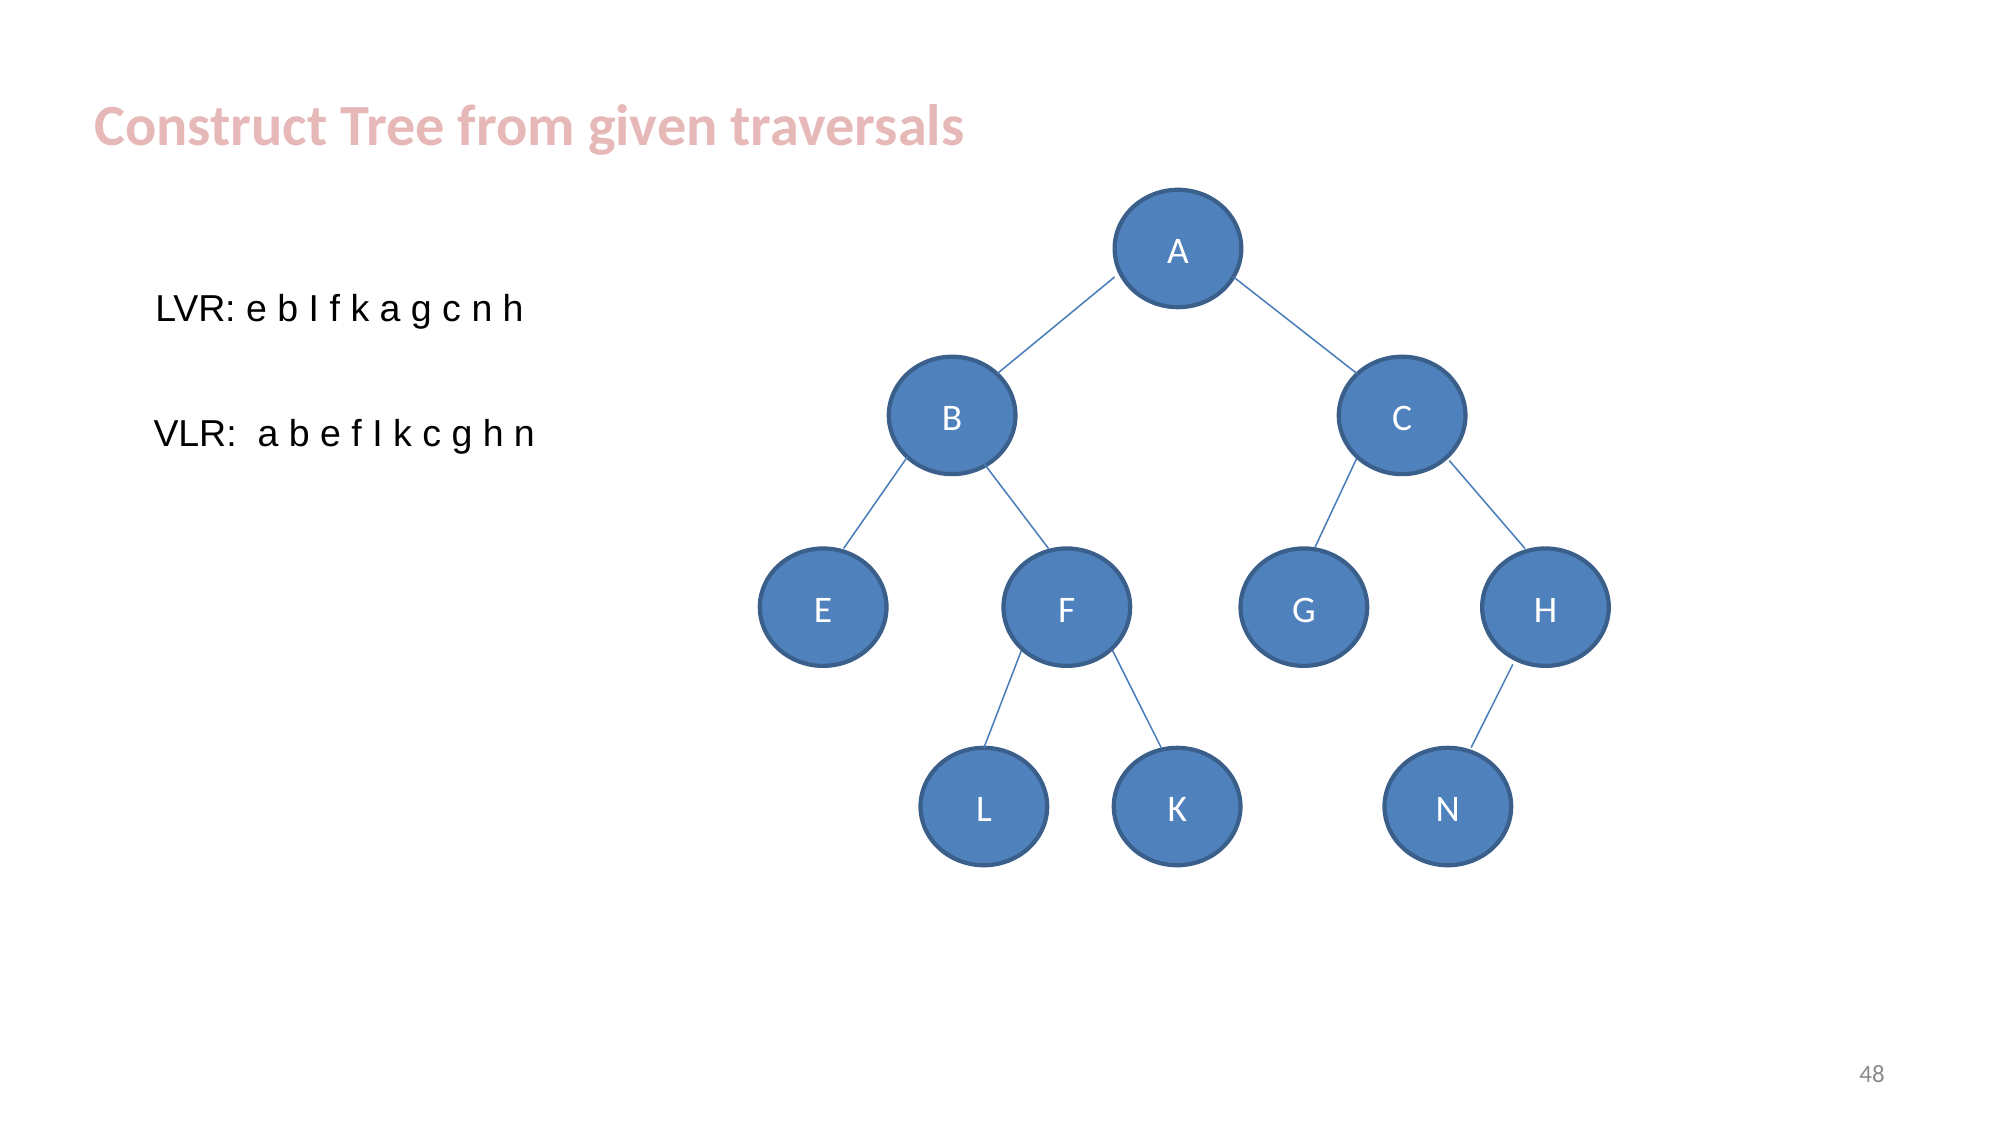

Construct Tree from given traversals
A
B
C
E
F
G
H
L
K
N
LVR: e b I f k a g c n h
VLR:  a b e f I k c g h n
48